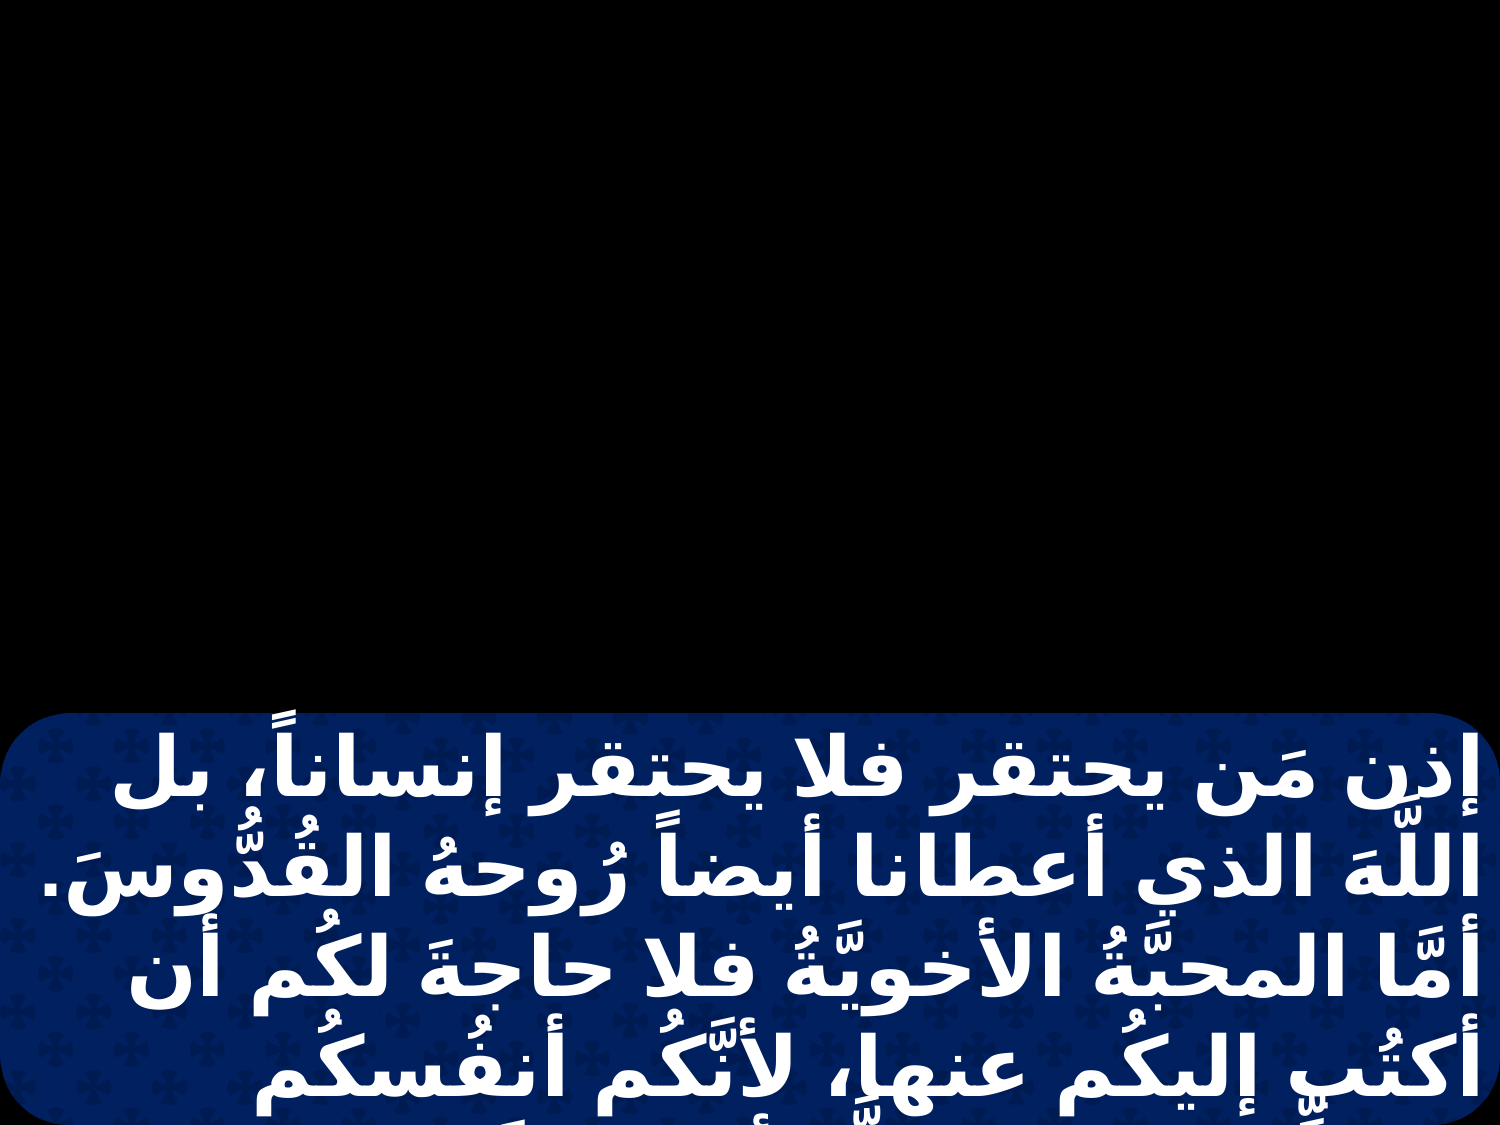

إذن مَن يحتقر فلا يحتقر إنساناً، بل اللَّهَ الذي أعطانا أيضاً رُوحهُ القُدُّوسَ. أمَّا المحبَّةُ الأخويَّةُ فلا حاجةَ لكُم أن أكتُب إليكُم عنها، لأنَّكُم أنفُسكُم مُتعلِّمُون مِن اللَّهِ أن يُحبَّ